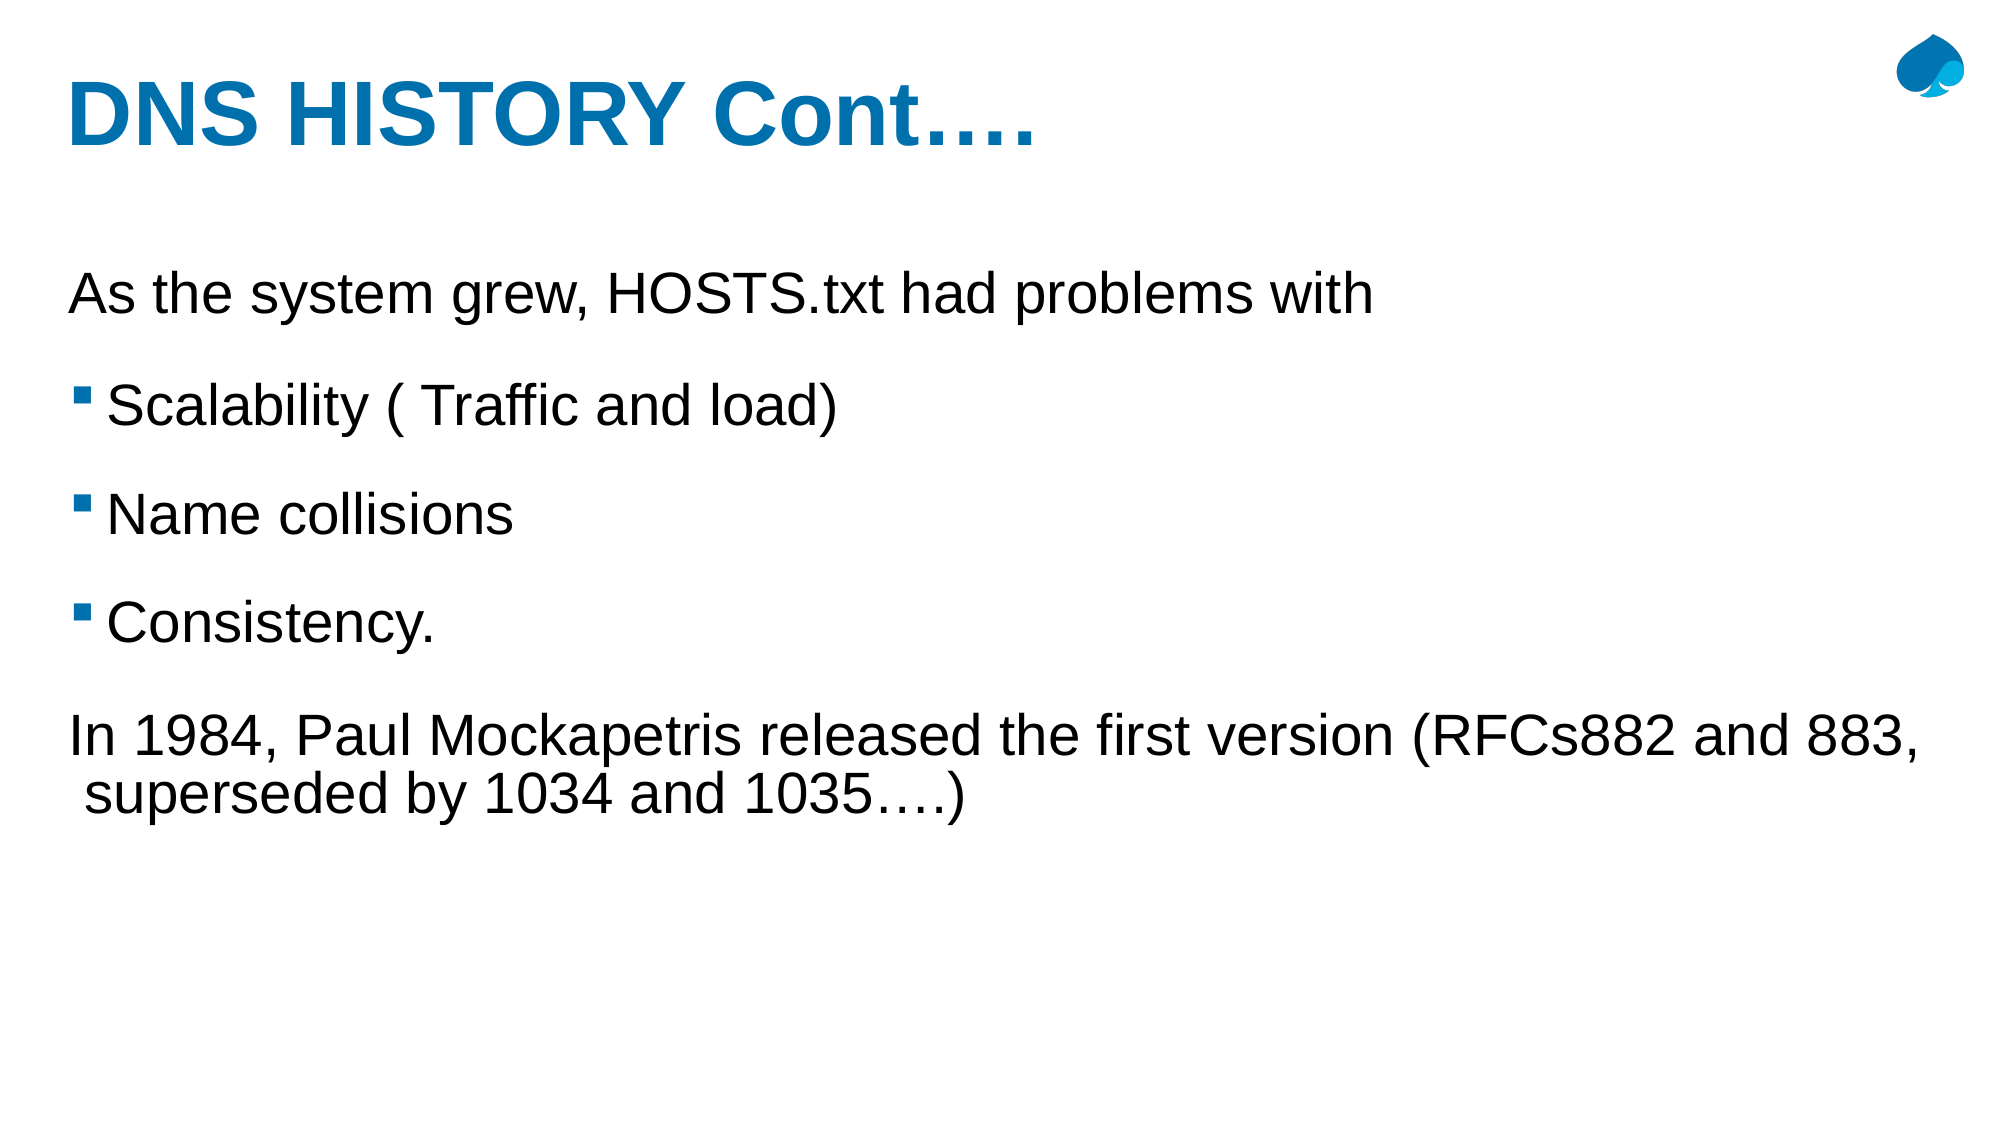

# DNS HISTORY Cont….
As the system grew, HOSTS.txt had problems with

Scalability ( Traffic and load)

Name collisions

Consistency.

In 1984, Paul Mockapetris released the first version (RFCs882 and 883,
 superseded by 1034 and 1035….)